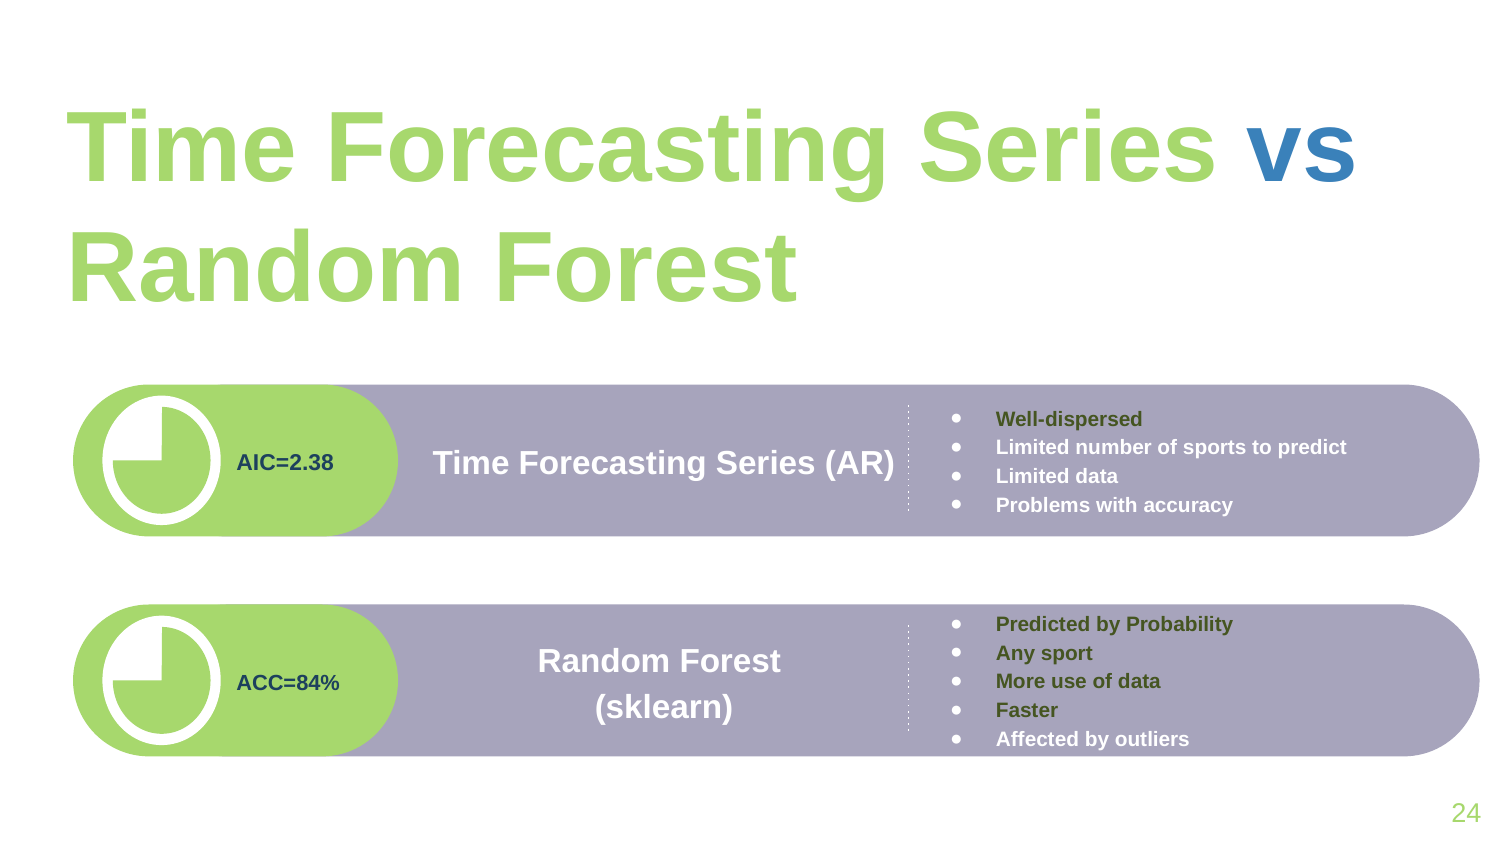

# Time Forecasting Series vs Random Forest

Time Forecasting Series (AR)
Well-dispersed
Limited number of sports to predict
Limited data
Problems with accuracy

AIC=2.38

Random Forest
(sklearn)
Predicted by Probability
Any sport
More use of data
Faster
Affected by outliers

ACC=84%
24